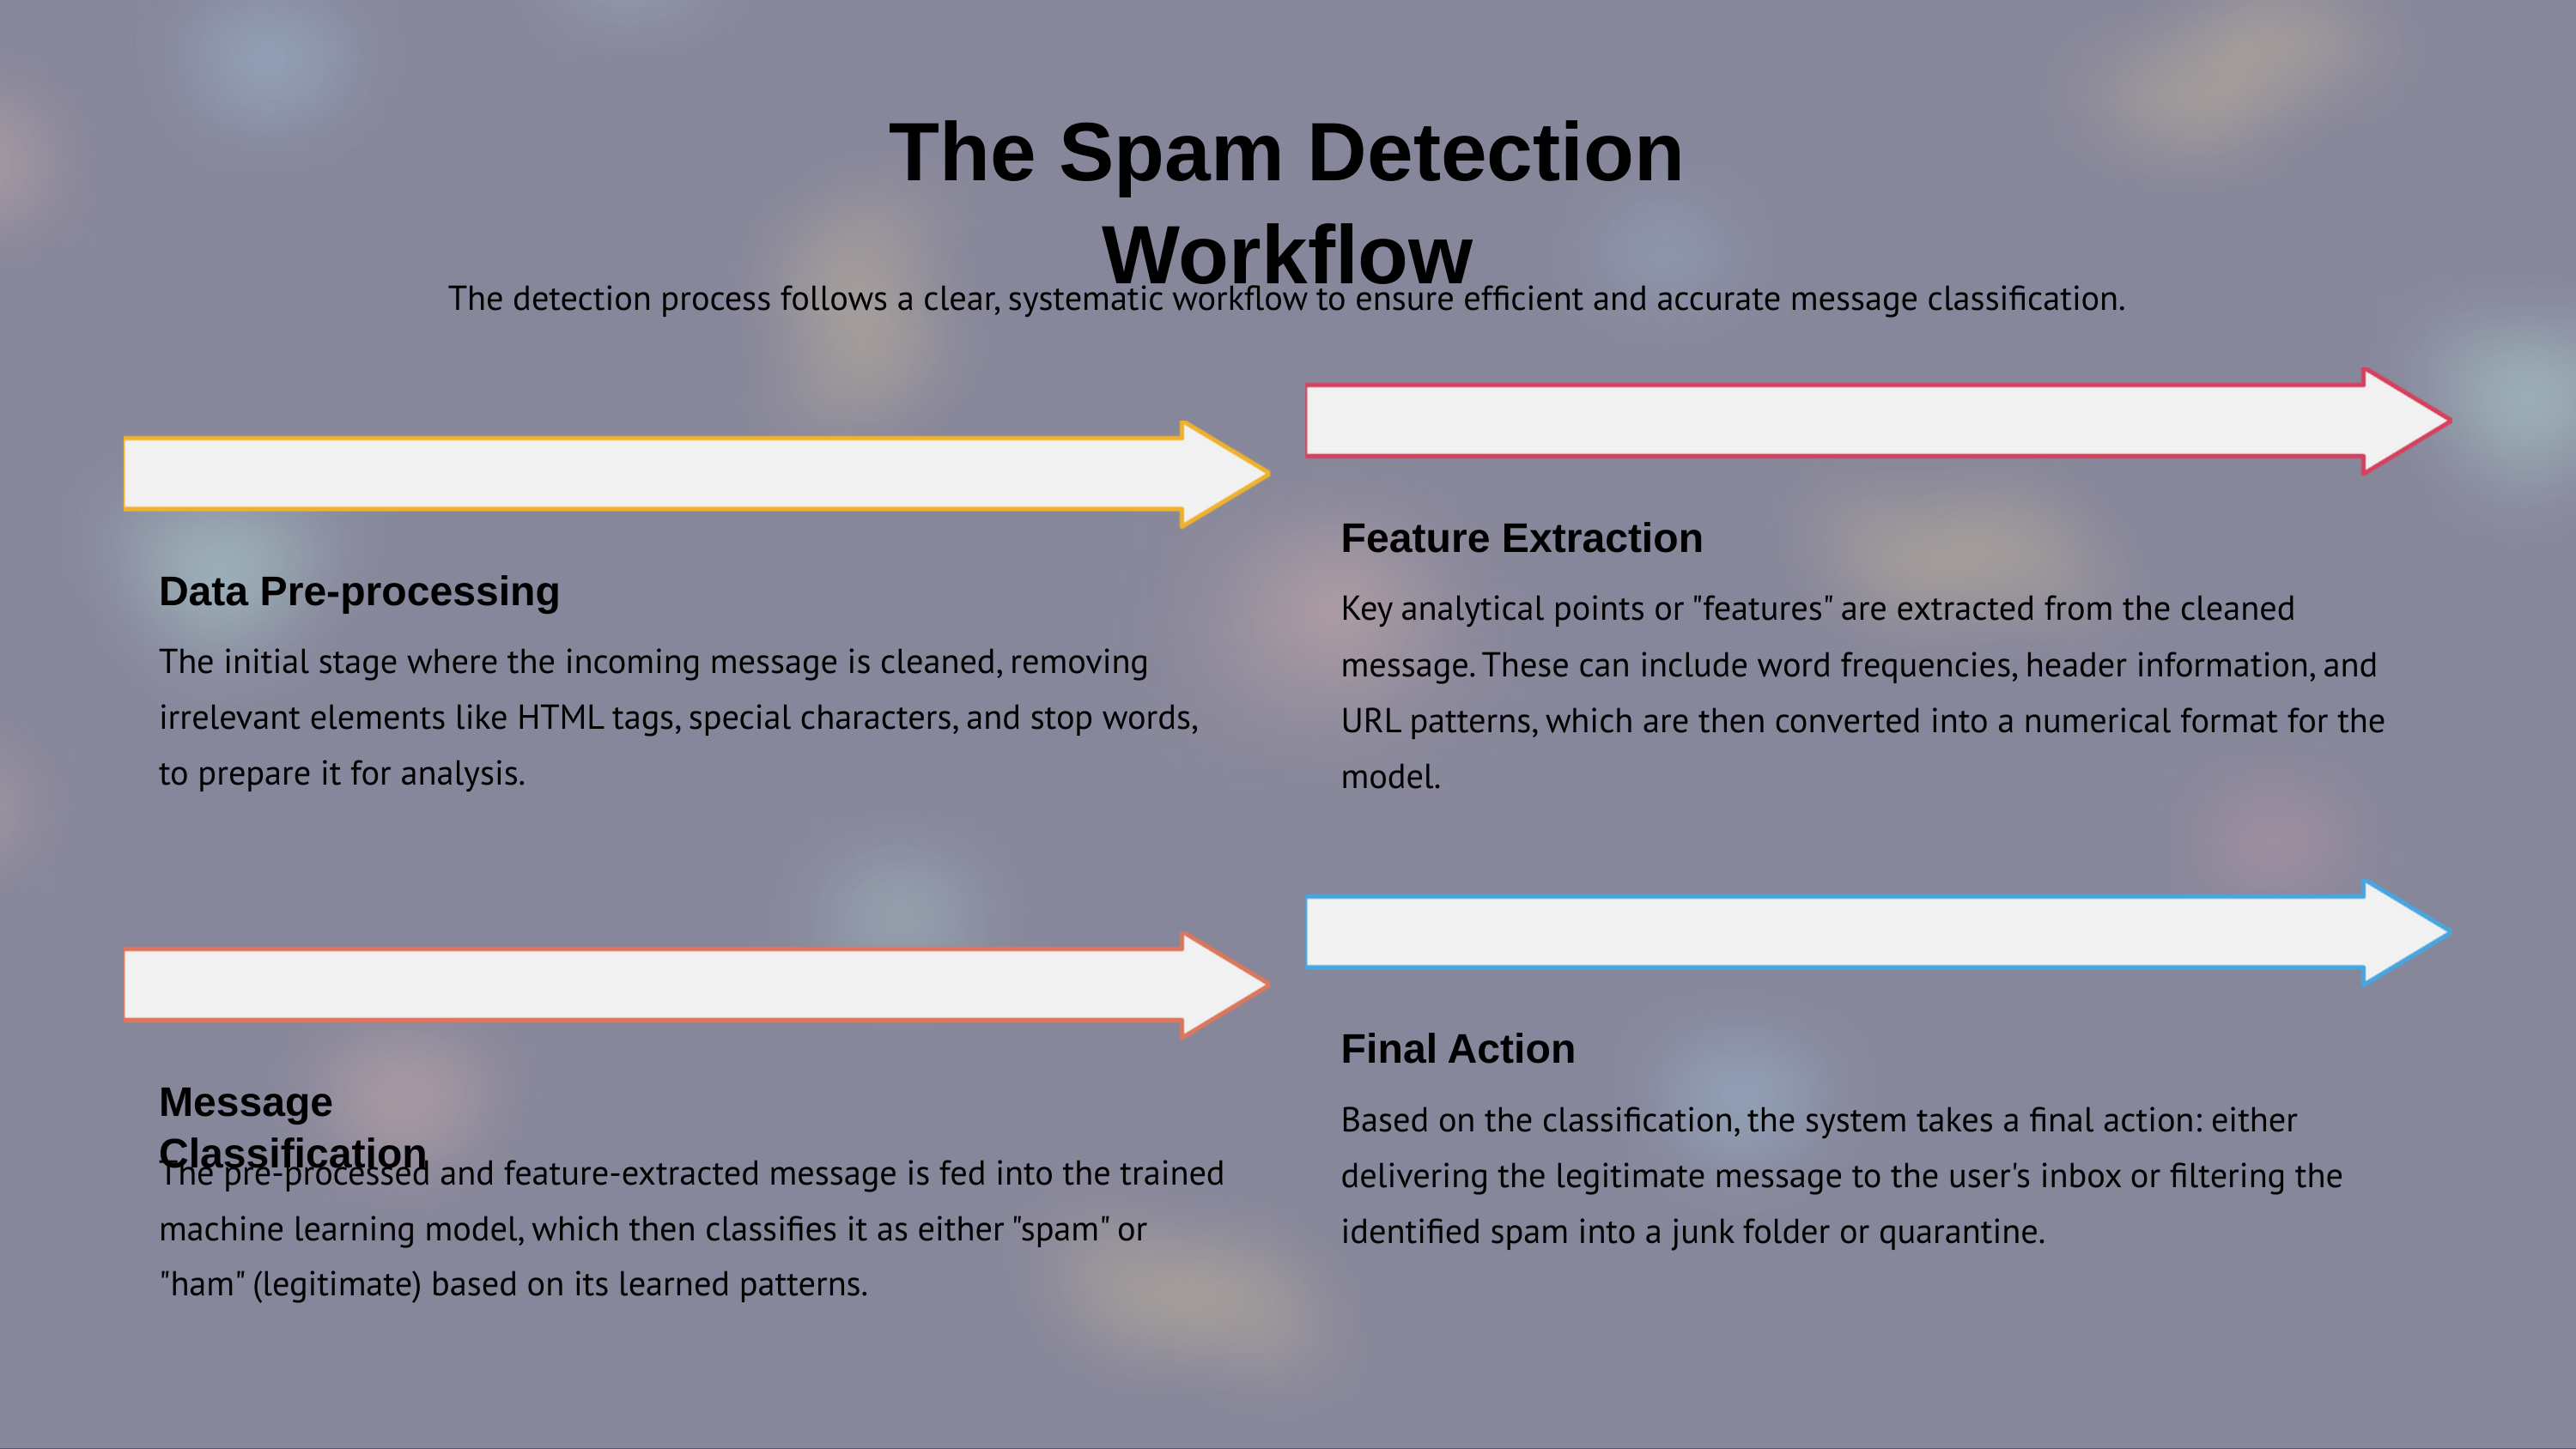

The Spam Detection Workflow
The detection process follows a clear, systematic workflow to ensure efficient and accurate message classification.

Feature Extraction
Data Pre-processing
Key analytical points or "features" are extracted from the cleaned message. These can include word frequencies, header information, and URL patterns, which are then converted into a numerical format for the model.
The initial stage where the incoming message is cleaned, removing irrelevant elements like HTML tags, special characters, and stop words, to prepare it for analysis.

Final Action
Message Classification
Based on the classification, the system takes a final action: either delivering the legitimate message to the user's inbox or filtering the identified spam into a junk folder or quarantine.
The pre-processed and feature-extracted message is fed into the trained machine learning model, which then classifies it as either "spam" or "ham" (legitimate) based on its learned patterns.